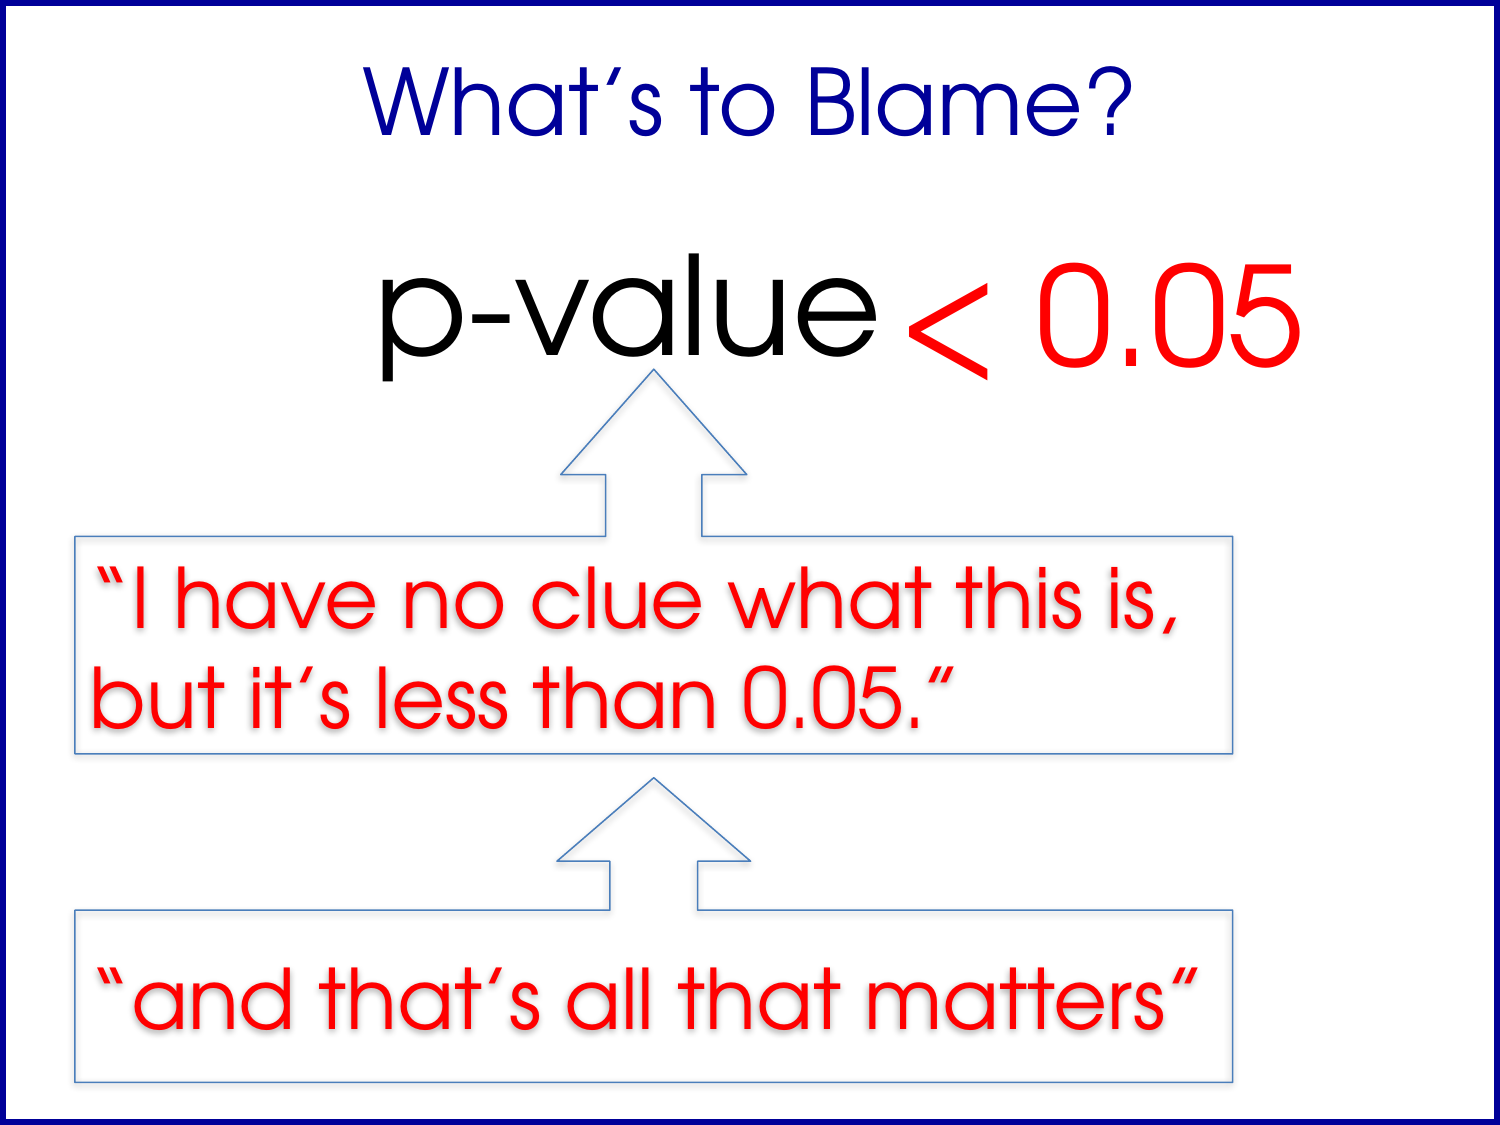

# What’s to Blame?
p-value
< 0.05
“I have no clue what this is,  but it’s less than 0.05.”
“and that’s all that matters”